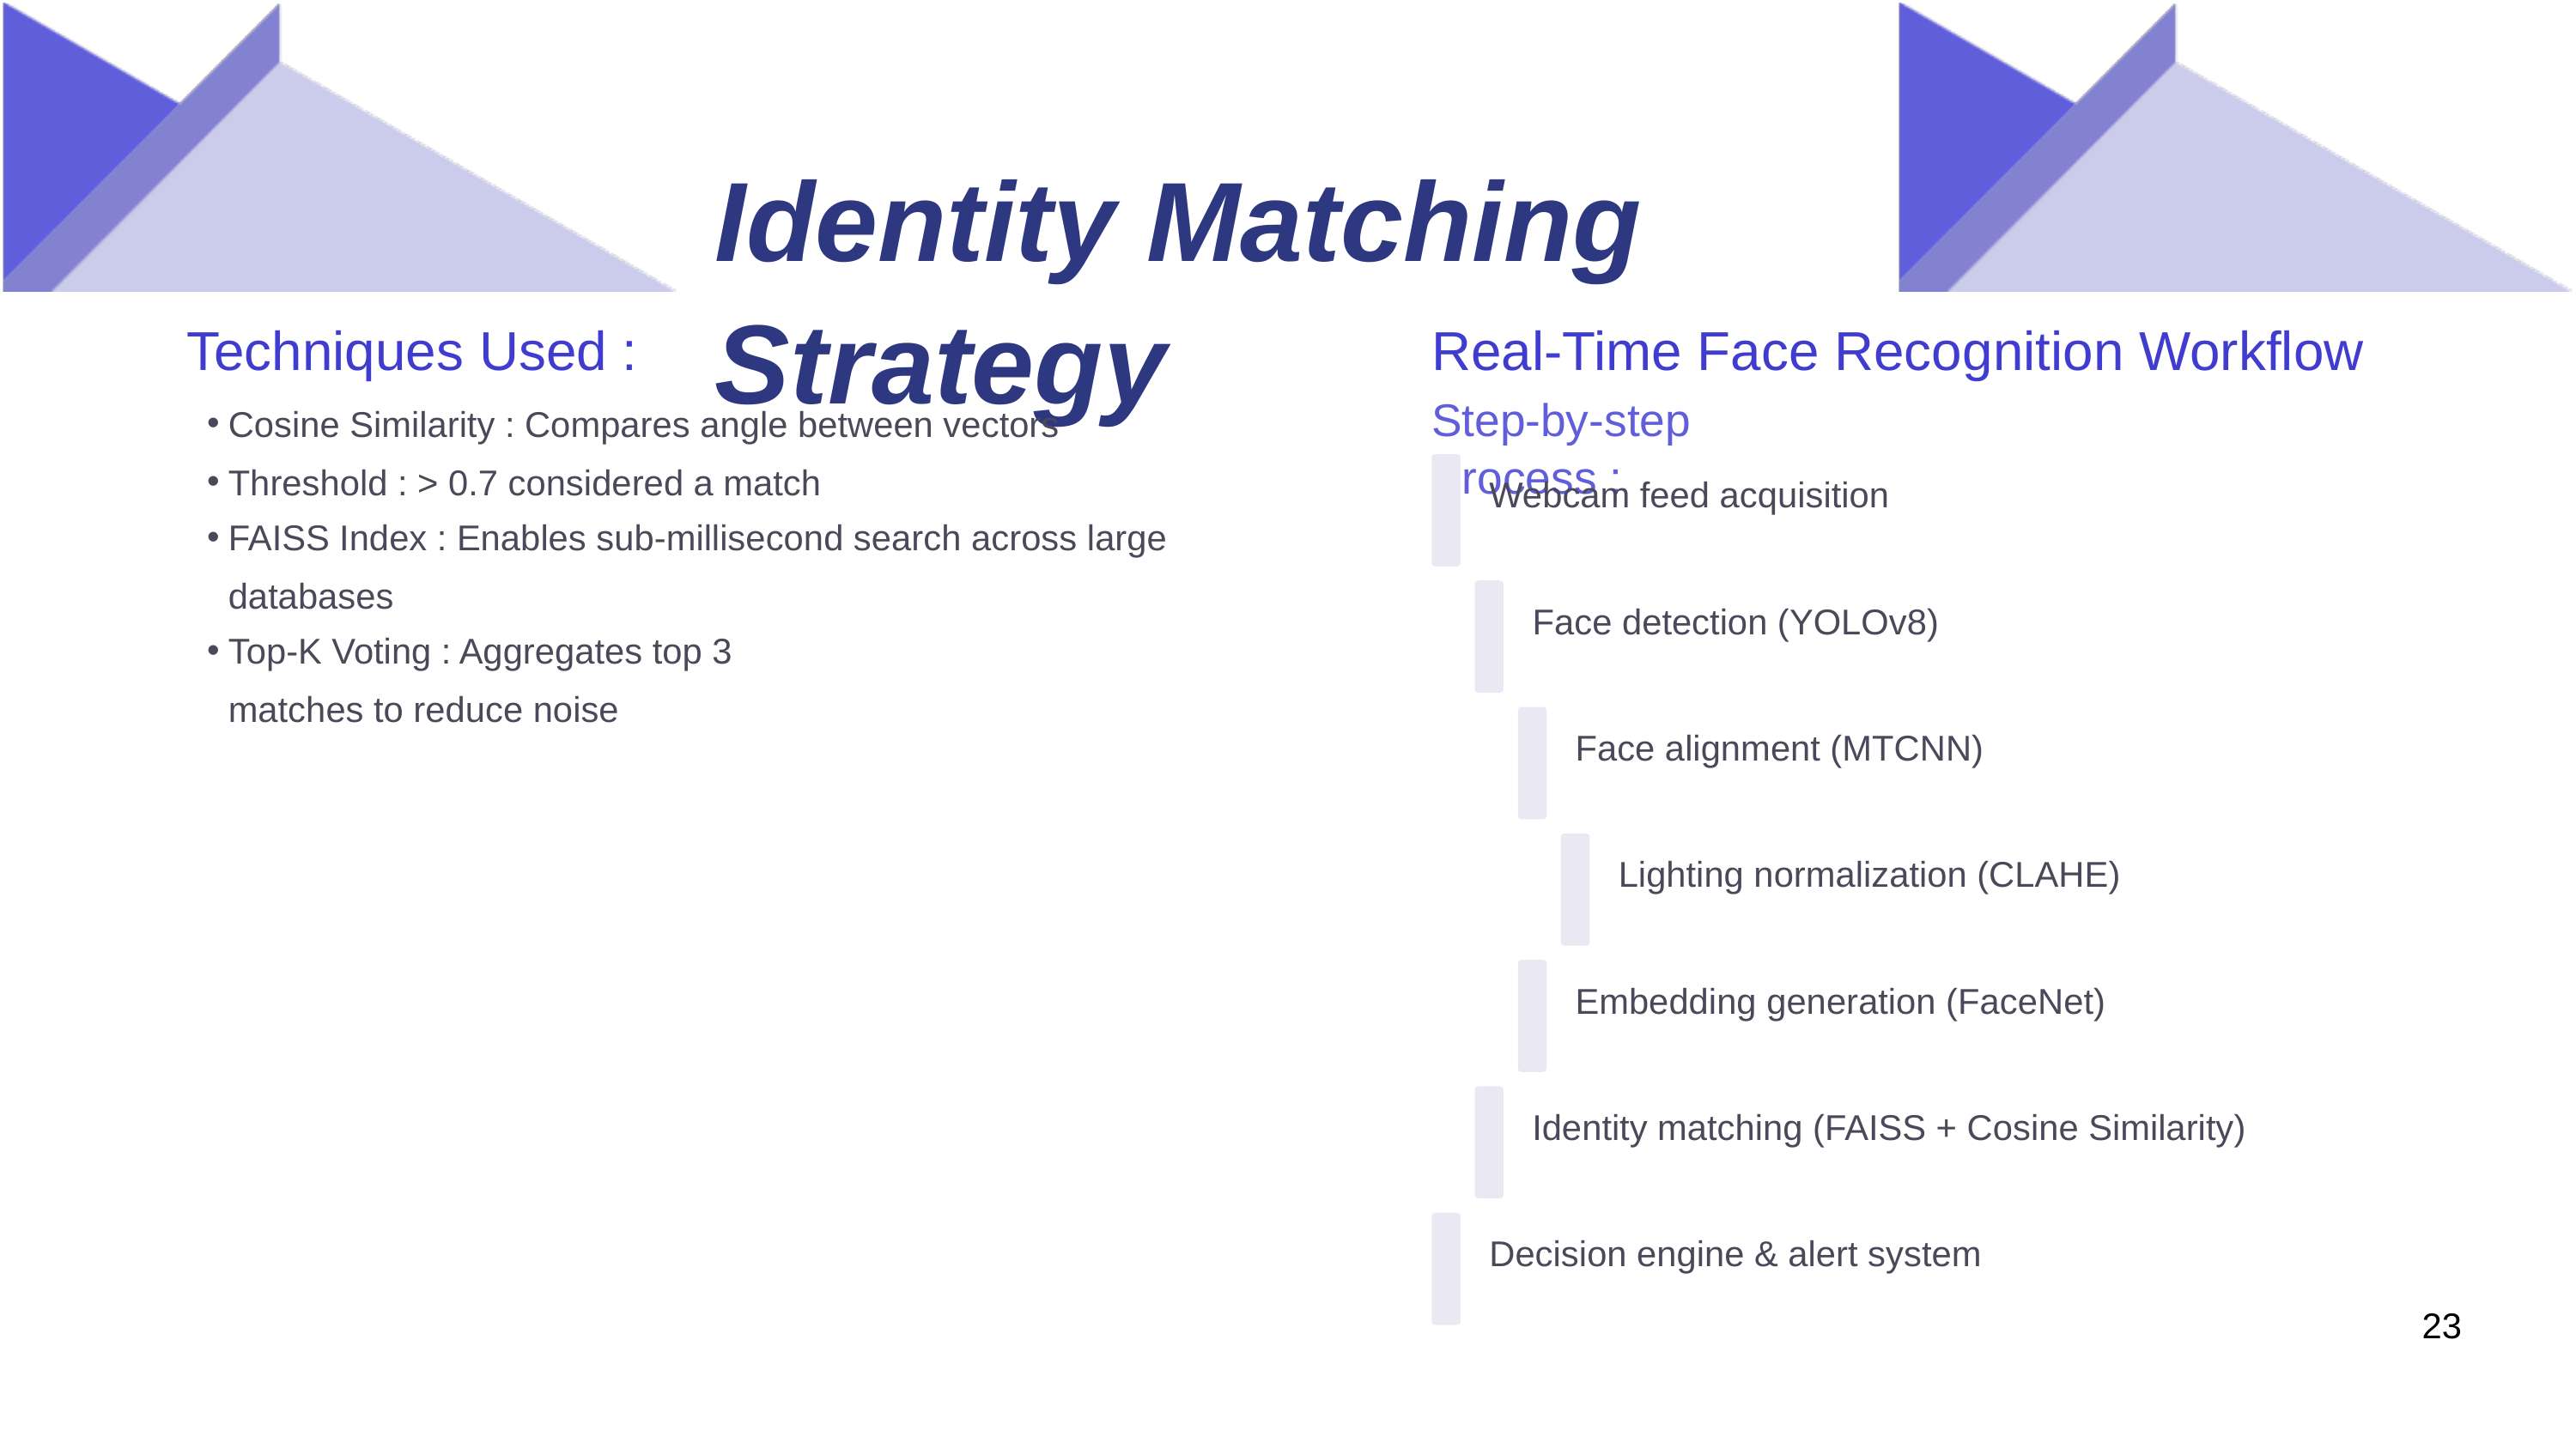

Identity Matching Strategy
Techniques Used :
Real-Time Face Recognition Workflow
Cosine Similarity : Compares angle between vectors
Step-by-step Process :
Threshold : > 0.7 considered a match

Webcam feed acquisition
FAISS Index : Enables sub-millisecond search across large databases

Face detection (YOLOv8)
Top-K Voting : Aggregates top 3 matches to reduce noise

Face alignment (MTCNN)

Lighting normalization (CLAHE)

Embedding generation (FaceNet)

Identity matching (FAISS + Cosine Similarity)

Decision engine & alert system
23